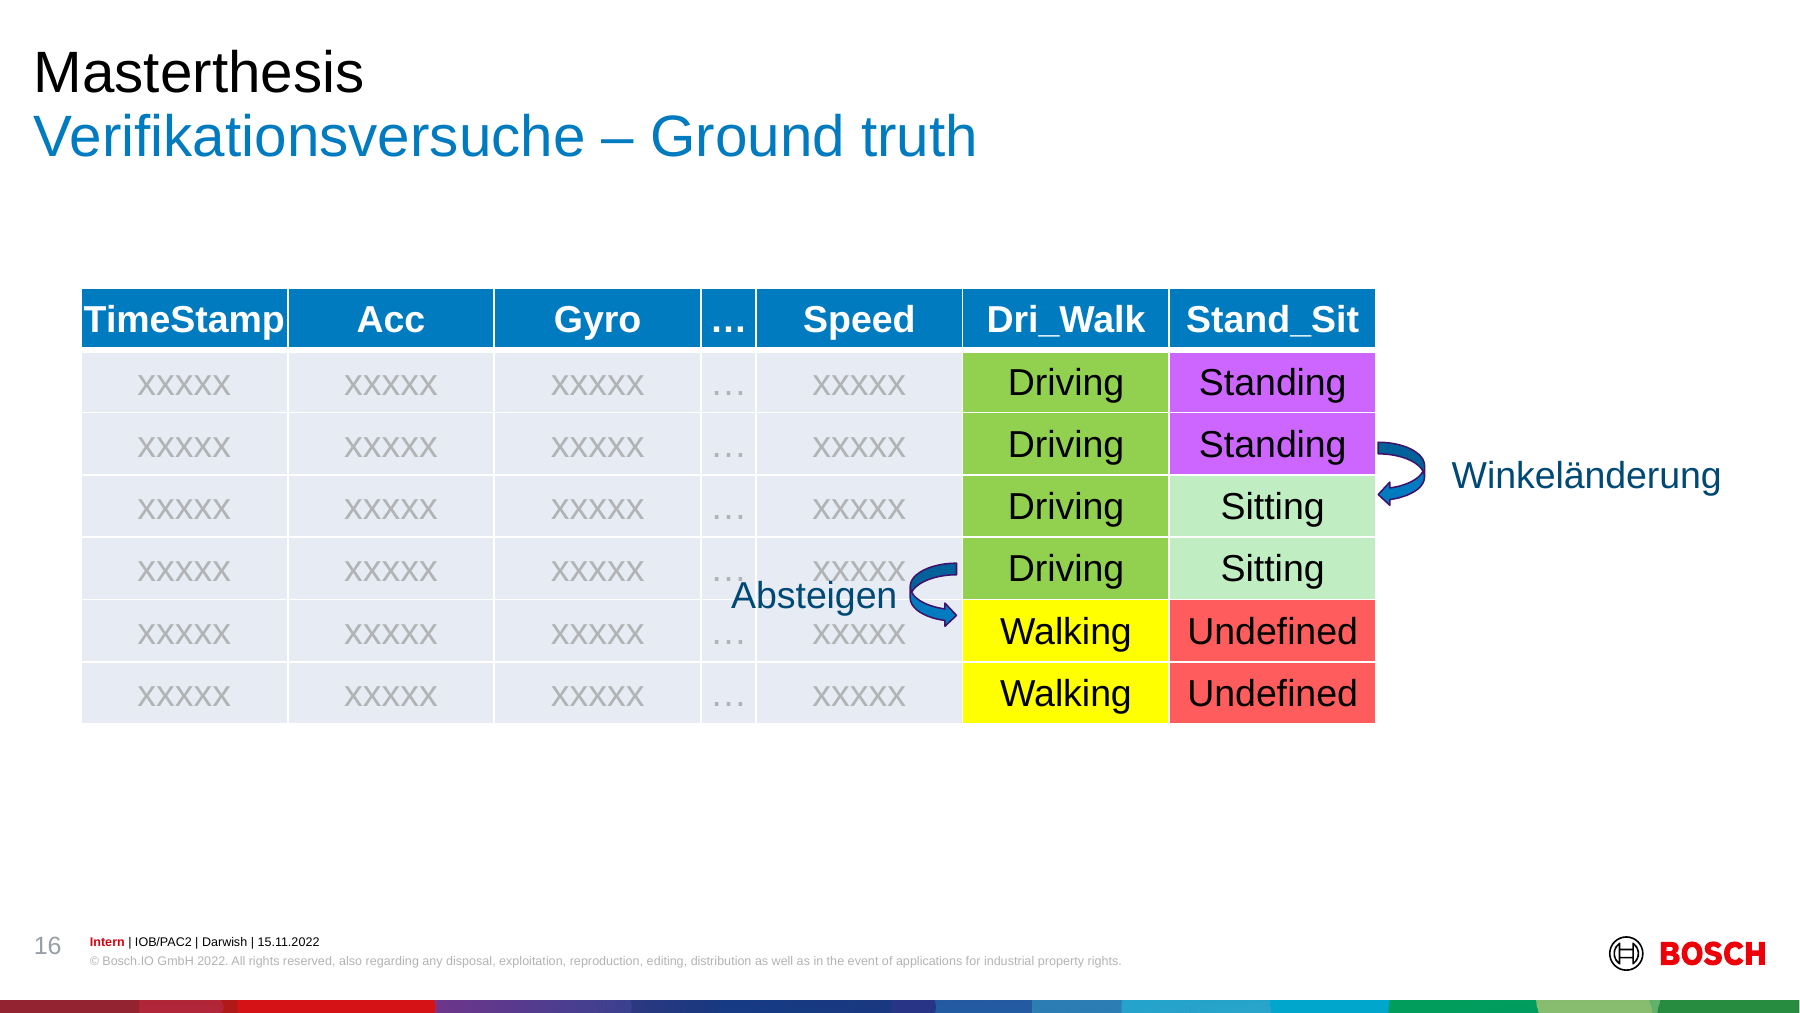

Masterthesis
# Verifikationsversuche – Ground truth
| TimeStamp | Acc | Gyro | … | Speed | Dri\_Walk | Stand\_Sit |
| --- | --- | --- | --- | --- | --- | --- |
| xxxxx | xxxxx | xxxxx | … | xxxxx | Driving | Standing |
| xxxxx | xxxxx | xxxxx | … | xxxxx | Driving | Standing |
| xxxxx | xxxxx | xxxxx | … | xxxxx | Driving | Sitting |
| xxxxx | xxxxx | xxxxx | … | xxxxx | Driving | Sitting |
| xxxxx | xxxxx | xxxxx | … | xxxxx | Walking | Undefined |
| xxxxx | xxxxx | xxxxx | … | xxxxx | Walking | Undefined |

Winkeländerung

Absteigen
16